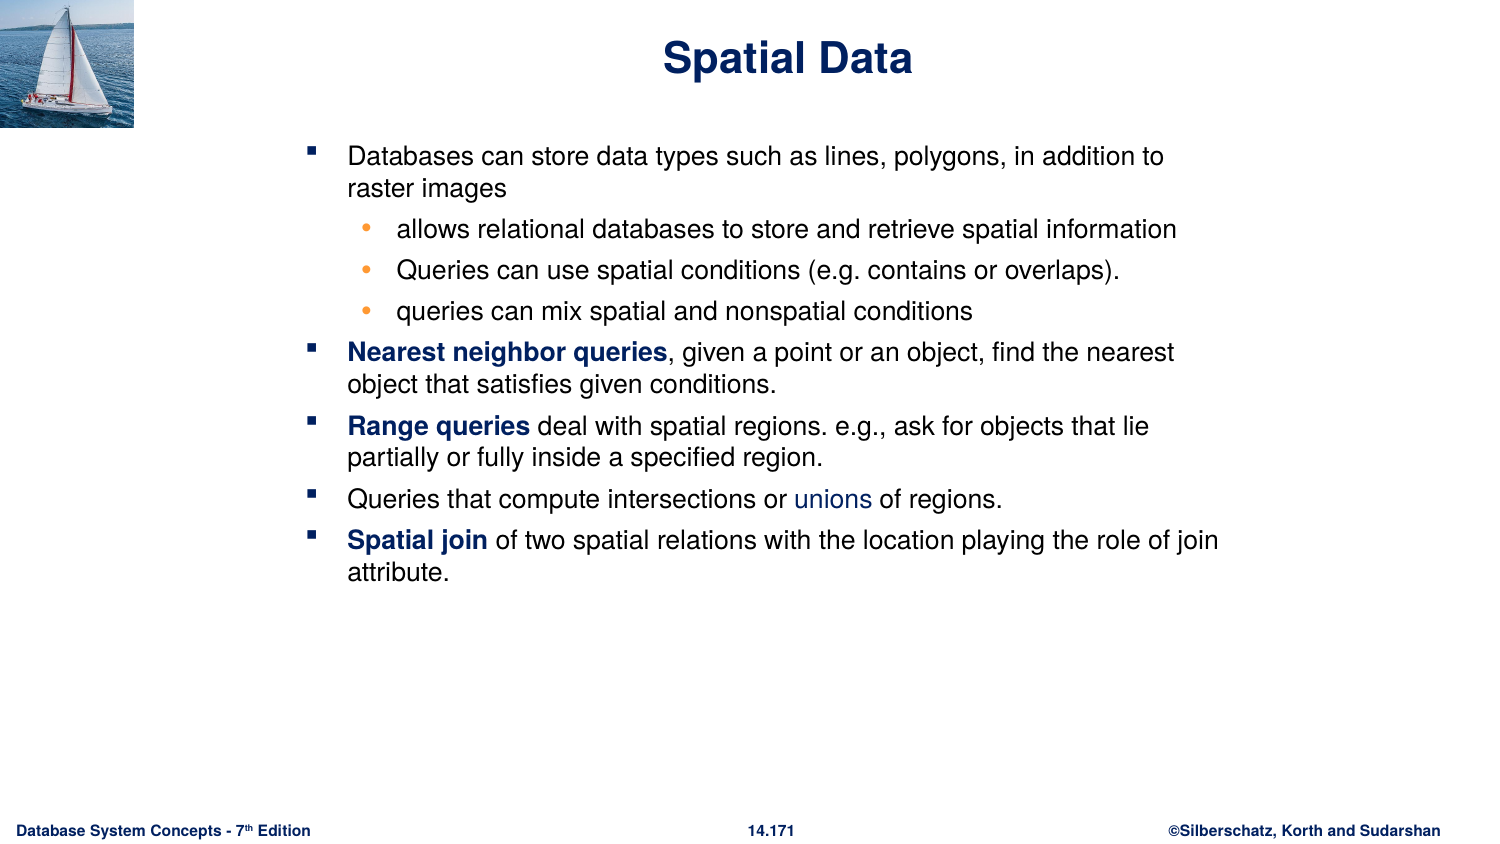

# Spatial Data
Databases can store data types such as lines, polygons, in addition to raster images
allows relational databases to store and retrieve spatial information
Queries can use spatial conditions (e.g. contains or overlaps).
queries can mix spatial and nonspatial conditions
Nearest neighbor queries, given a point or an object, find the nearest object that satisfies given conditions.
Range queries deal with spatial regions. e.g., ask for objects that lie partially or fully inside a specified region.
Queries that compute intersections or unions of regions.
Spatial join of two spatial relations with the location playing the role of join attribute.